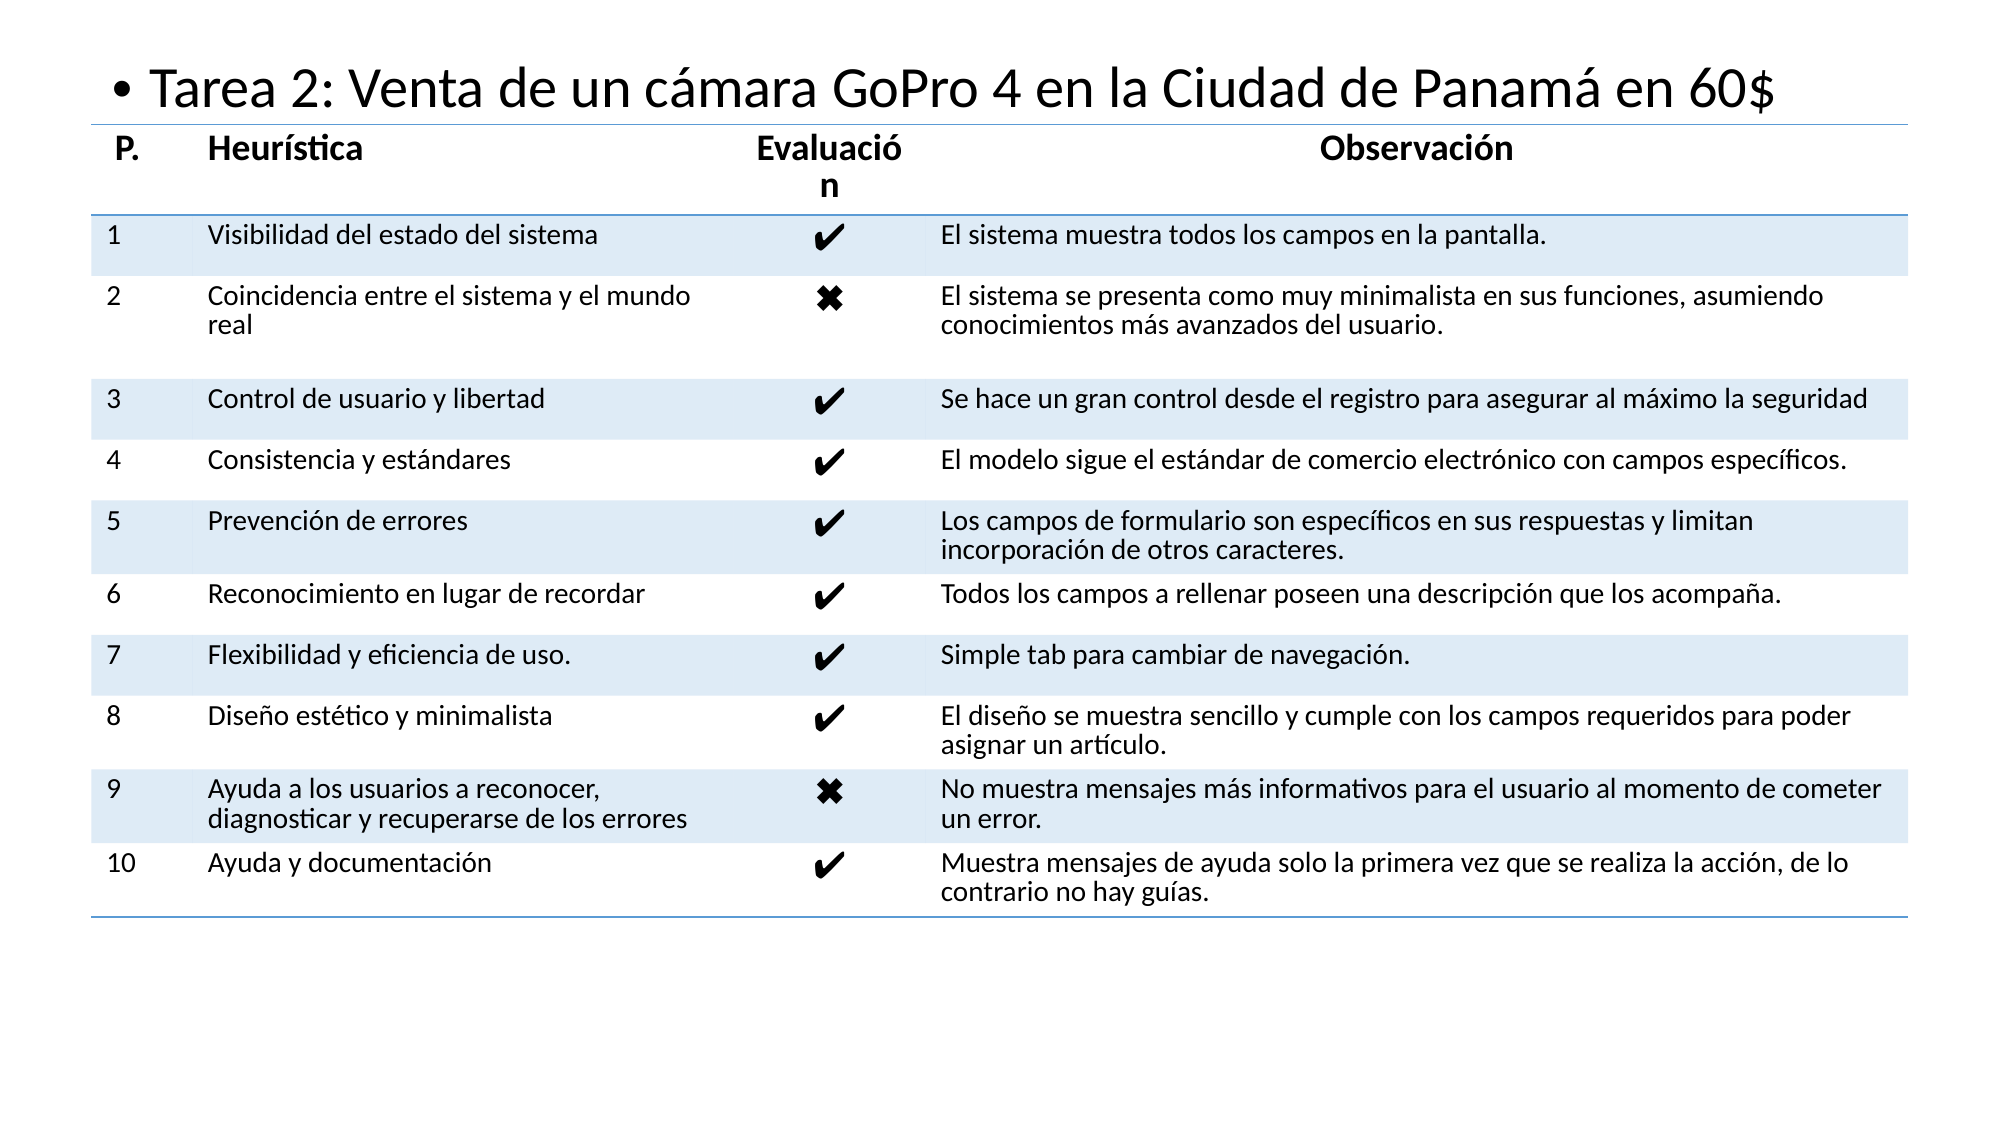

Tarea 2: Venta de un cámara GoPro 4 en la Ciudad de Panamá en 60$

| P. | Heurística | Evaluación | Observación |
| --- | --- | --- | --- |
| 1 | Visibilidad del estado del sistema | ✔️ | El sistema muestra todos los campos en la pantalla. |
| 2 | Coincidencia entre el sistema y el mundo real | ✖️ | El sistema se presenta como muy minimalista en sus funciones, asumiendo conocimientos más avanzados del usuario. |
| 3 | Control de usuario y libertad | ✔️ | Se hace un gran control desde el registro para asegurar al máximo la seguridad |
| 4 | Consistencia y estándares | ✔️ | El modelo sigue el estándar de comercio electrónico con campos específicos. |
| 5 | Prevención de errores | ✔️ | Los campos de formulario son específicos en sus respuestas y limitan incorporación de otros caracteres. |
| 6 | Reconocimiento en lugar de recordar | ✔️ | Todos los campos a rellenar poseen una descripción que los acompaña. |
| 7 | Flexibilidad y eficiencia de uso. | ✔️ | Simple tab para cambiar de navegación. |
| 8 | Diseño estético y minimalista | ✔️ | El diseño se muestra sencillo y cumple con los campos requeridos para poder asignar un artículo. |
| 9 | Ayuda a los usuarios a reconocer, diagnosticar y recuperarse de los errores | ✖️ | No muestra mensajes más informativos para el usuario al momento de cometer un error. |
| 10 | Ayuda y documentación | ✔️ | Muestra mensajes de ayuda solo la primera vez que se realiza la acción, de lo contrario no hay guías. |